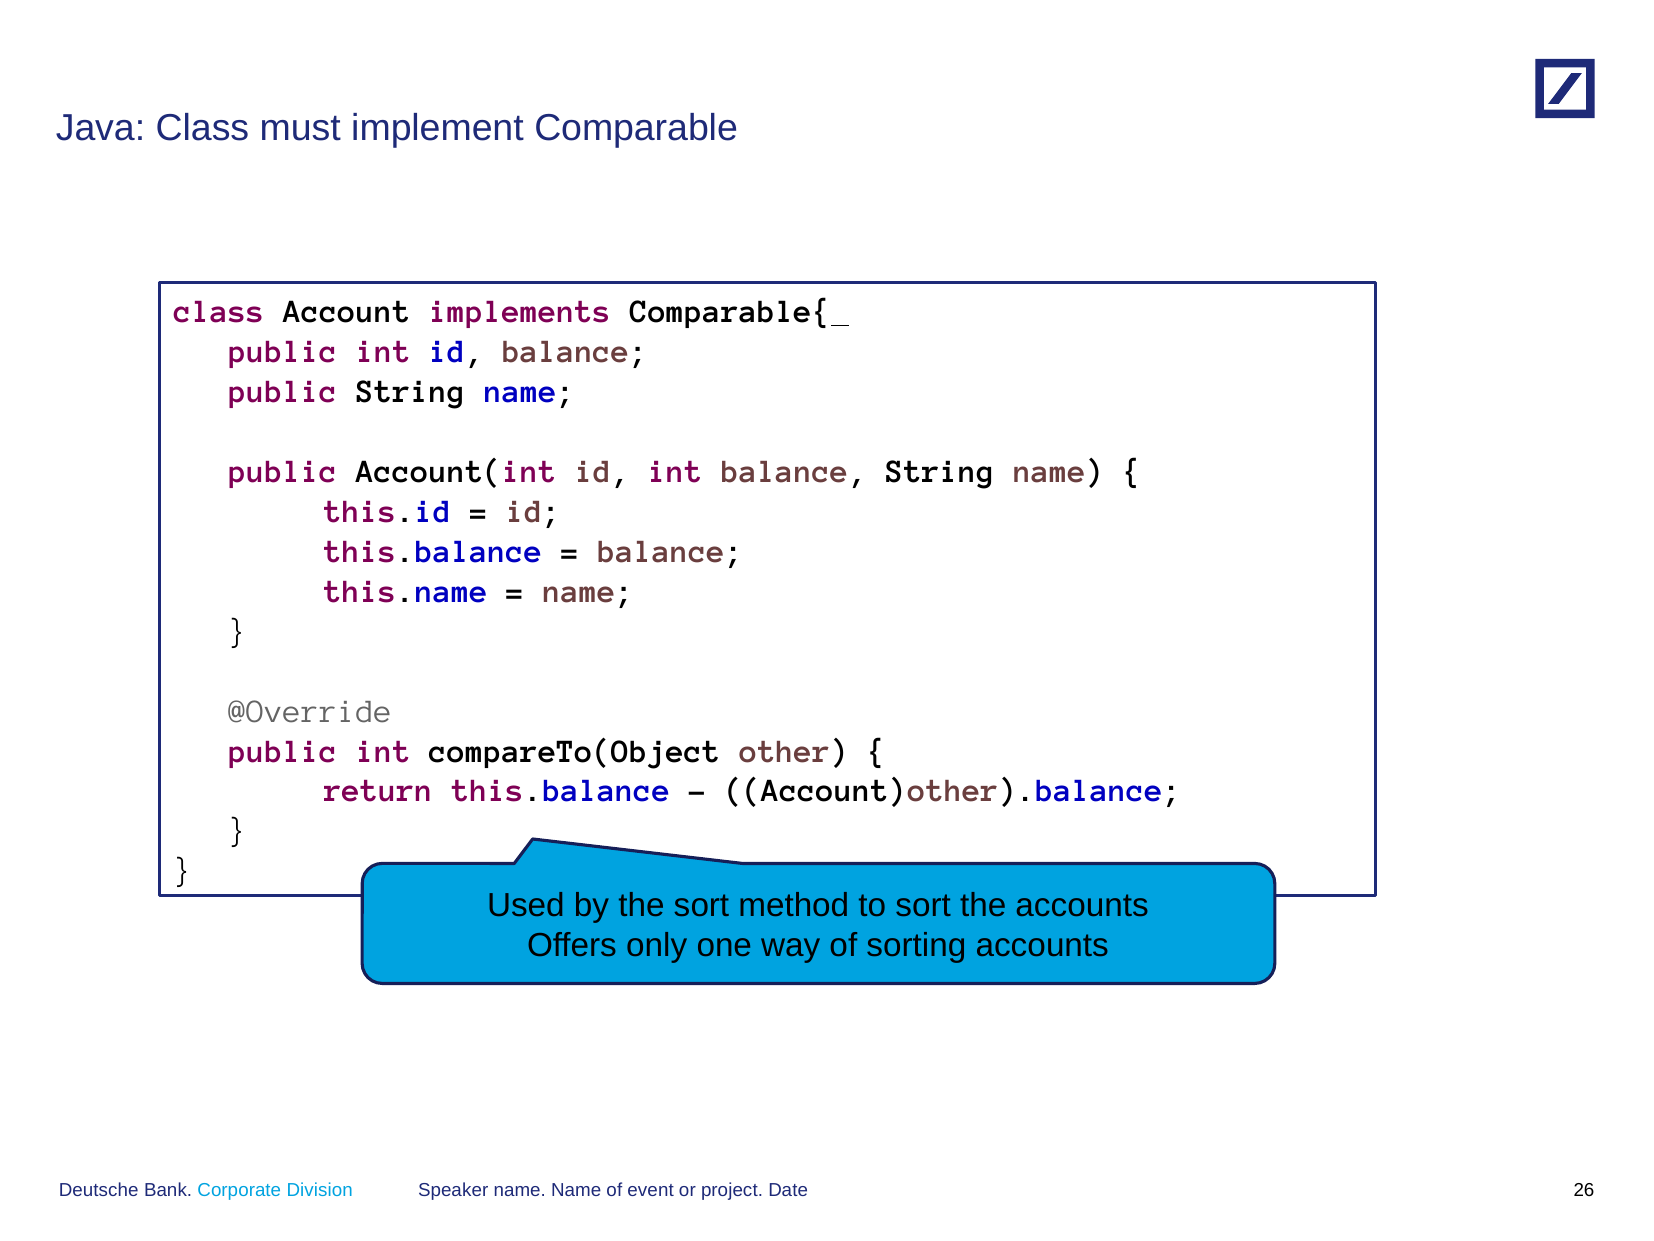

# Java: Class must implement Comparable
class Account implements Comparable{
   public int id, balance;
   public String name;

   public Account(int id, int balance, String name) {
	this.id = id;
	this.balance = balance;
	this.name = name;
   }

   @Override
   public int compareTo(Object other) {
	return this.balance – ((Account)other).balance;
   }
}
Used by the sort method to sort the accounts
Offers only one way of sorting accounts
Speaker name. Name of event or project. Date
26